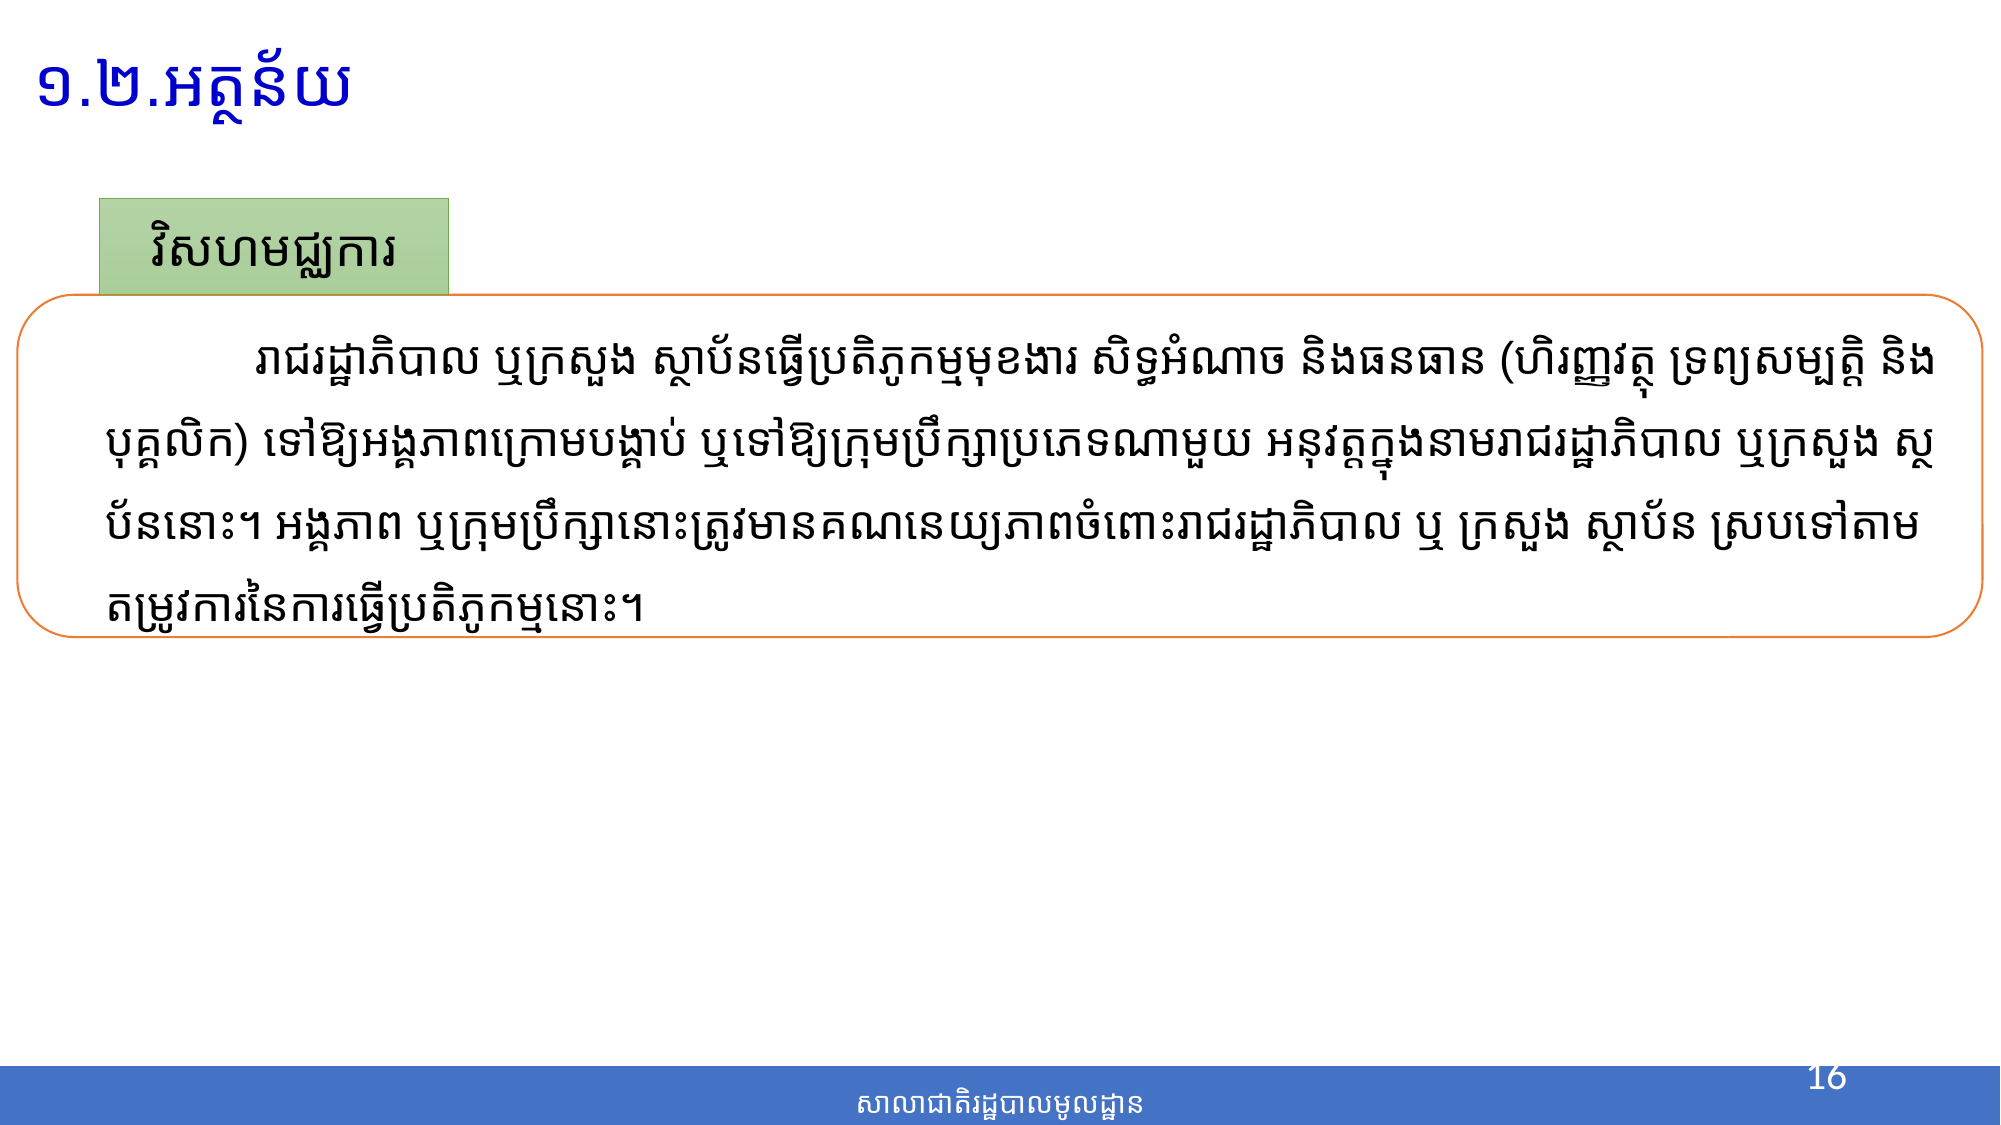

១.២.អត្ថន័យ
វិសហមជ្ឈការ
		រាជរដ្ឋាភិបាល ឬក្រសួង ស្ថាប័នធ្វើប្រតិភូកម្ម​​មុខងារ សិទ្ធអំណាច និងធនធាន (ហិរញ្ញវត្ថុ ទ្រព្យសម្បត្តិ និងបុគ្គលិក) ទៅឱ្យអង្គភាព​ក្រោម​បង្គាប់ ឬទៅឱ្យក្រុមប្រឹក្សាប្រភេទណាមួយ អនុវត្តក្នុងនាមរាជរដ្ឋាភិបាល ឬ​ក្រសួង ស្ថប័ននោះ។ អង្គភាព ឬក្រុមប្រឹក្សានោះត្រូវមានគណនេយ្យភាពចំពោះរាជរដ្ឋាភិបាល ឬ ក្រសួង ស្ថាប័ន ស្របទៅតាមតម្រូវការនៃការធ្វើប្រតិភូកម្មនោះ។
16